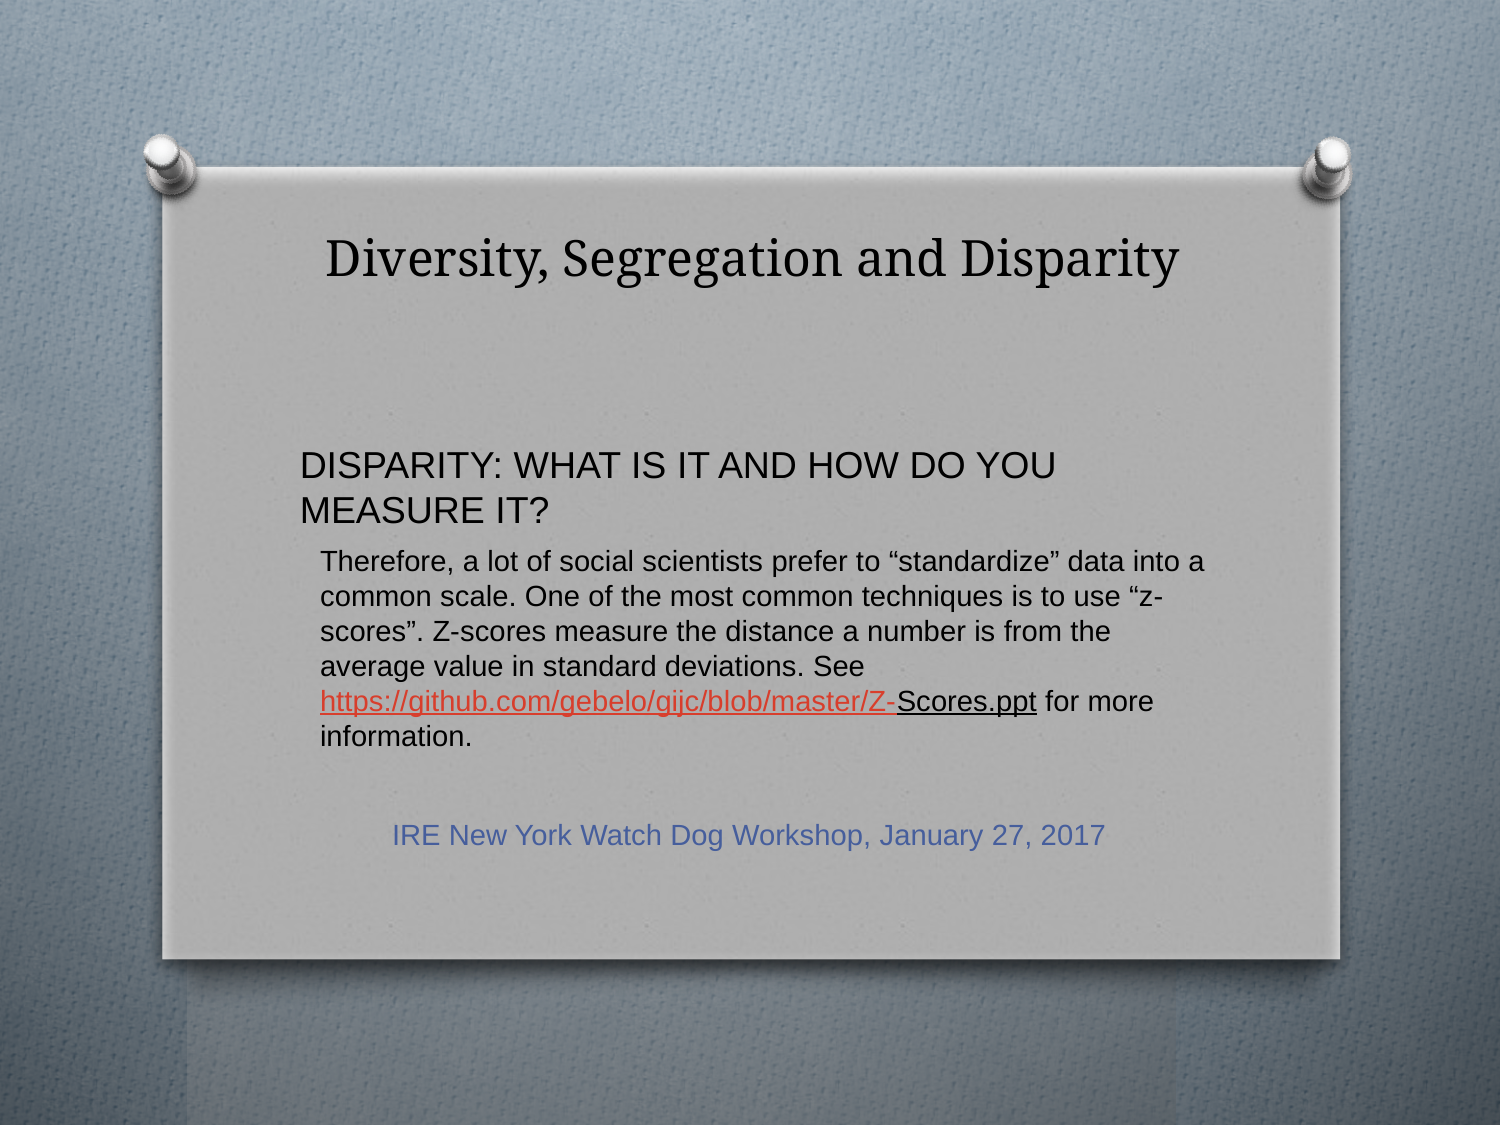

# Diversity, Segregation and Disparity
DISPARITY: WHAT IS IT AND HOW DO YOU MEASURE IT?
Therefore, a lot of social scientists prefer to “standardize” data into a common scale. One of the most common techniques is to use “z-scores”. Z-scores measure the distance a number is from the average value in standard deviations. See https://github.com/gebelo/gijc/blob/master/Z-Scores.ppt for more information.
IRE New York Watch Dog Workshop, January 27, 2017